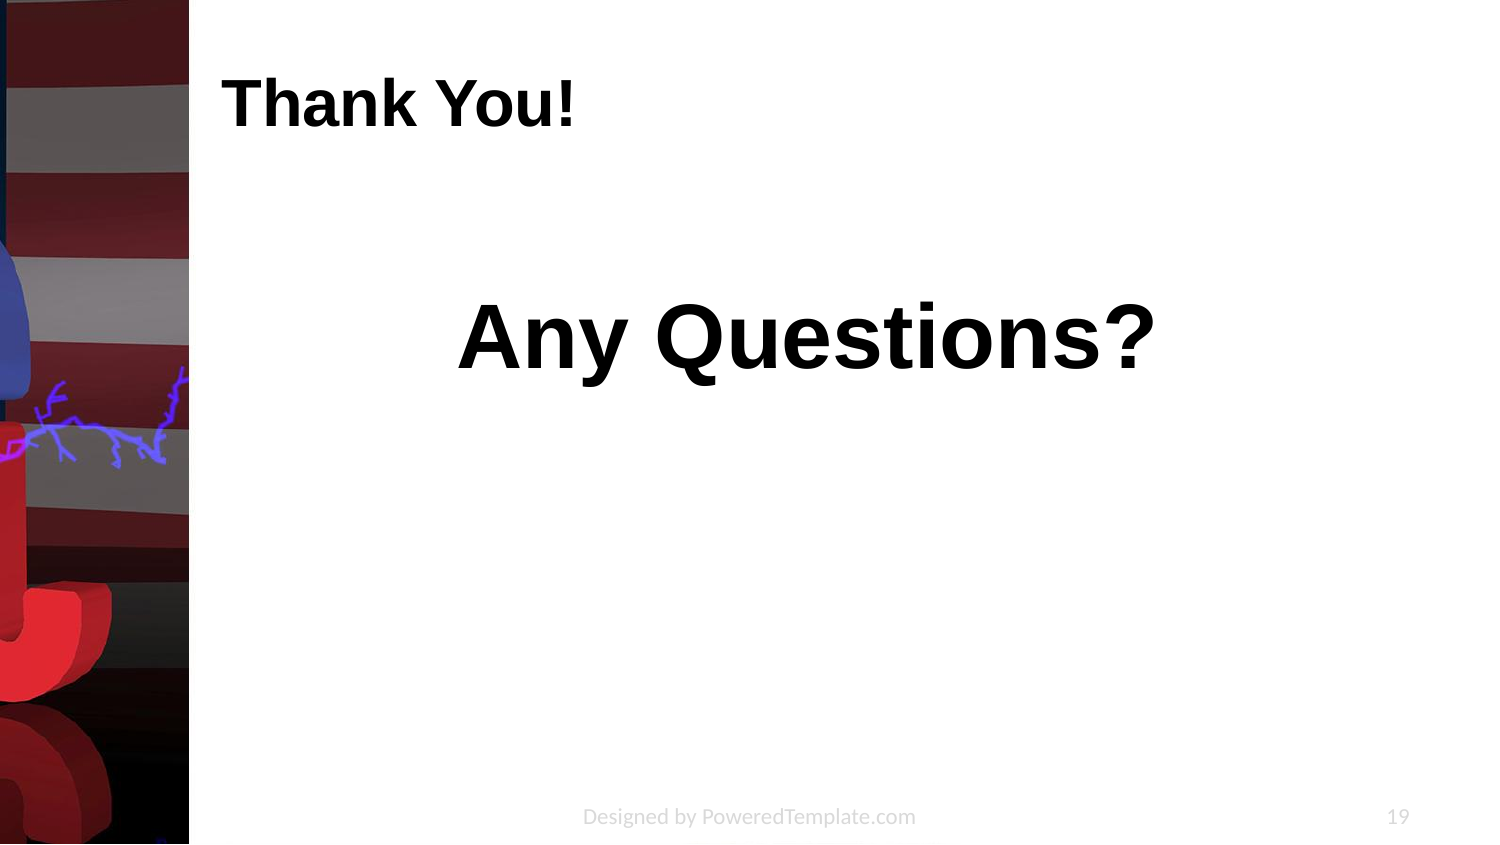

# Thank You!
Any Questions?
Designed by PoweredTemplate.com
19